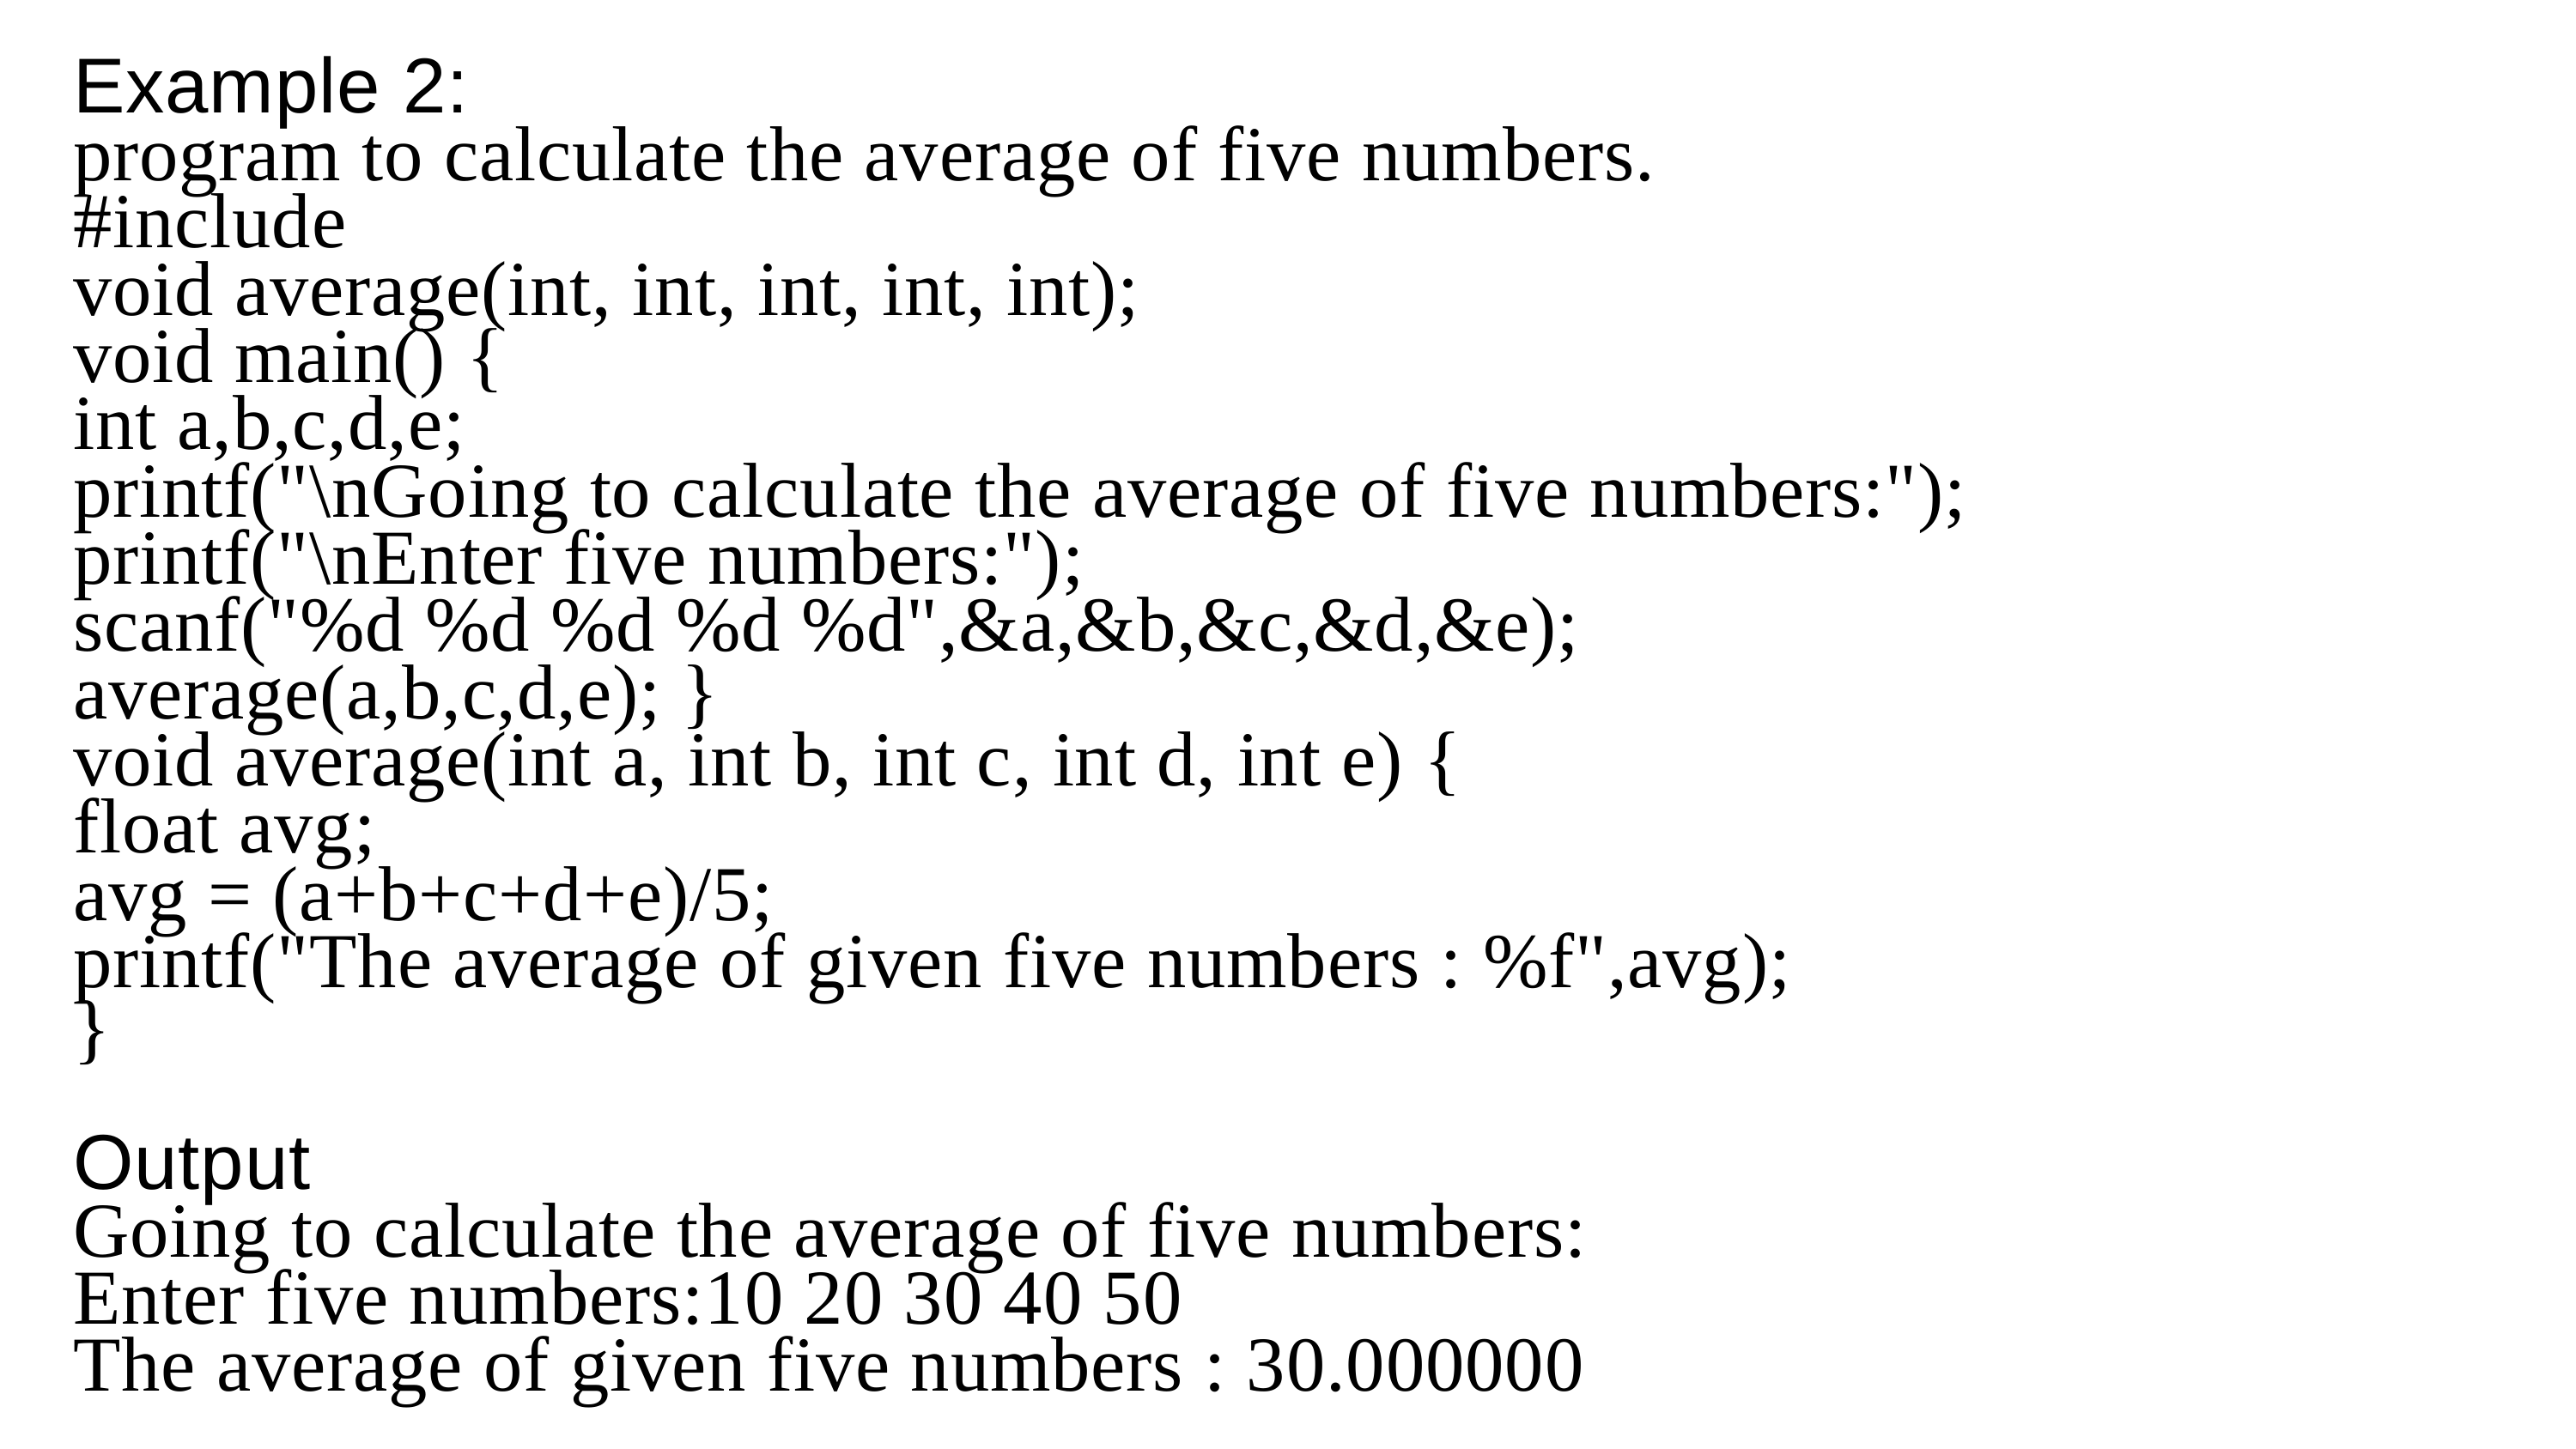

Example 2:
program to calculate the average of five numbers.
#include
void average(int, int, int, int, int);
void main() {
int a,b,c,d,e;
printf("\nGoing to calculate the average of five numbers:");
printf("\nEnter five numbers:");
scanf("%d %d %d %d %d",&a,&b,&c,&d,&e);
average(a,b,c,d,e); }
void average(int a, int b, int c, int d, int e) {
float avg;
avg = (a+b+c+d+e)/5;
printf("The average of given five numbers : %f",avg);
}

Output
Going to calculate the average of five numbers:
Enter five numbers:10 20 30 40 50
The average of given five numbers : 30.000000